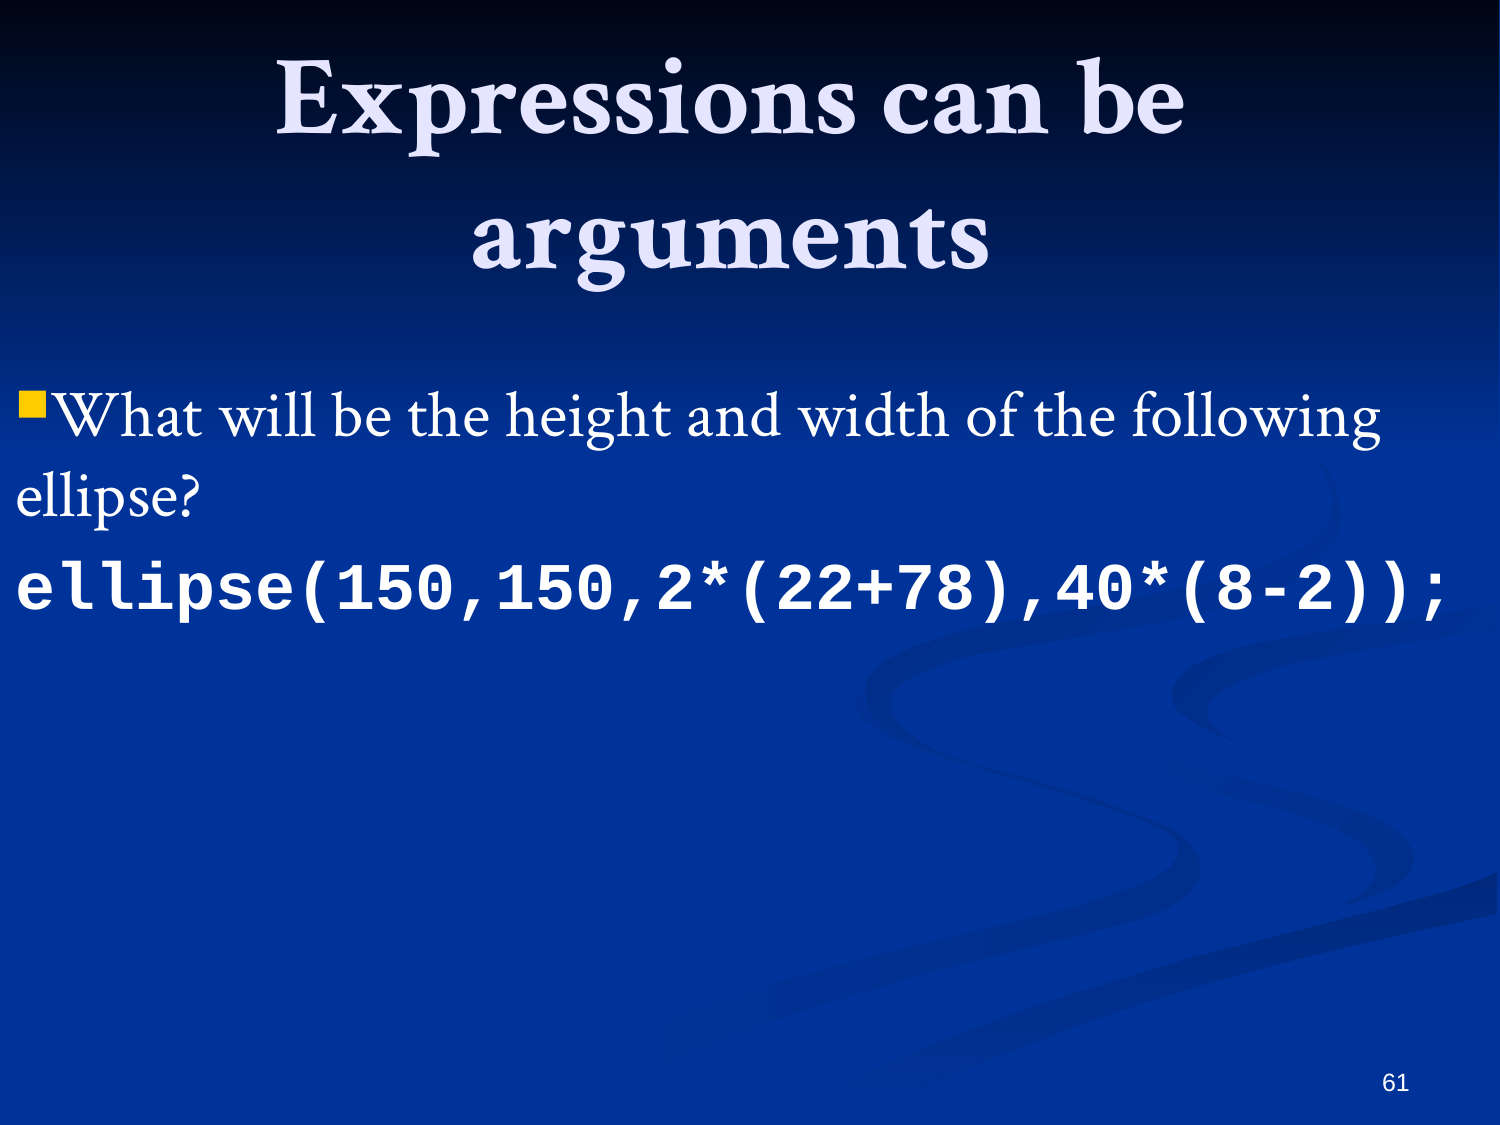

# Expressions can be arguments
What will be the height and width of the following ellipse?
ellipse(150,150,2*(22+78),40*(8-2));

61